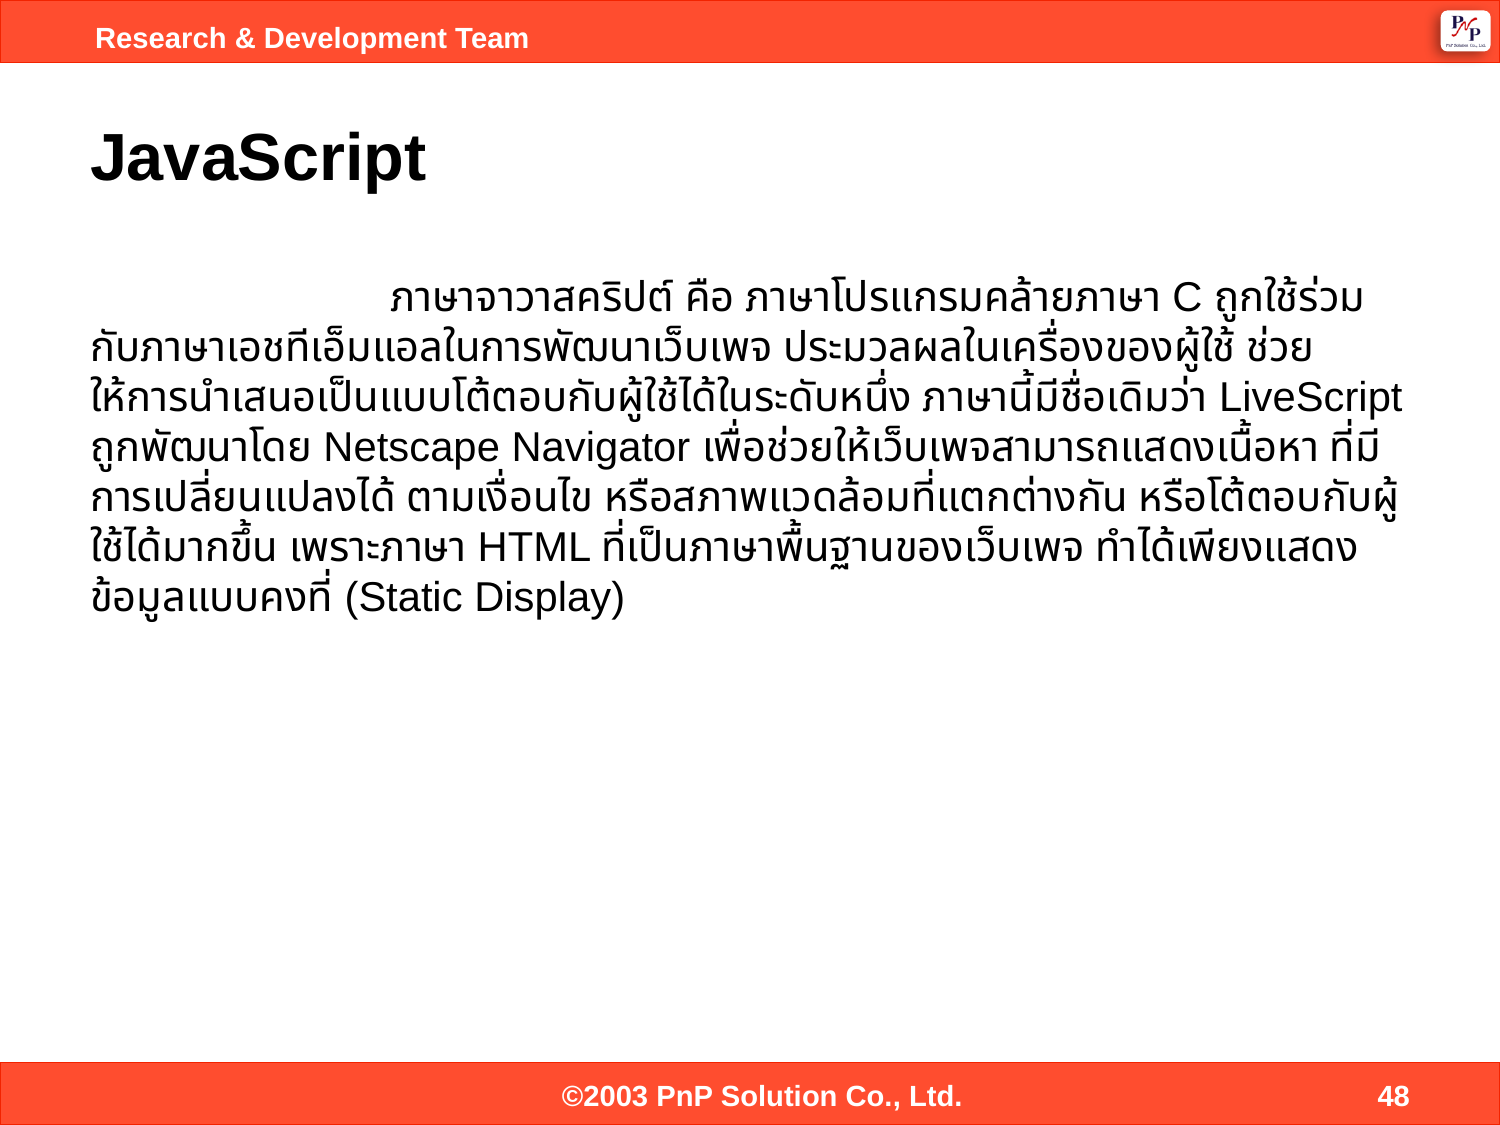

# JavaScript
		ภาษาจาวาสคริปต์ คือ ภาษาโปรแกรมคล้ายภาษา C ถูกใช้ร่วมกับภาษาเอชทีเอ็มแอลในการพัฒนาเว็บเพจ ประมวลผลในเครื่องของผู้ใช้ ช่วยให้การนำเสนอเป็นแบบโต้ตอบกับผู้ใช้ได้ในระดับหนึ่ง ภาษานี้มีชื่อเดิมว่า LiveScript ถูกพัฒนาโดย Netscape Navigator เพื่อช่วยให้เว็บเพจสามารถแสดงเนื้อหา ที่มีการเปลี่ยนแปลงได้ ตามเงื่อนไข หรือสภาพแวดล้อมที่แตกต่างกัน หรือโต้ตอบกับผู้ใช้ได้มากขึ้น เพราะภาษา HTML ที่เป็นภาษาพื้นฐานของเว็บเพจ ทำได้เพียงแสดงข้อมูลแบบคงที่ (Static Display)

©2003 PnP Solution Co., Ltd.
48